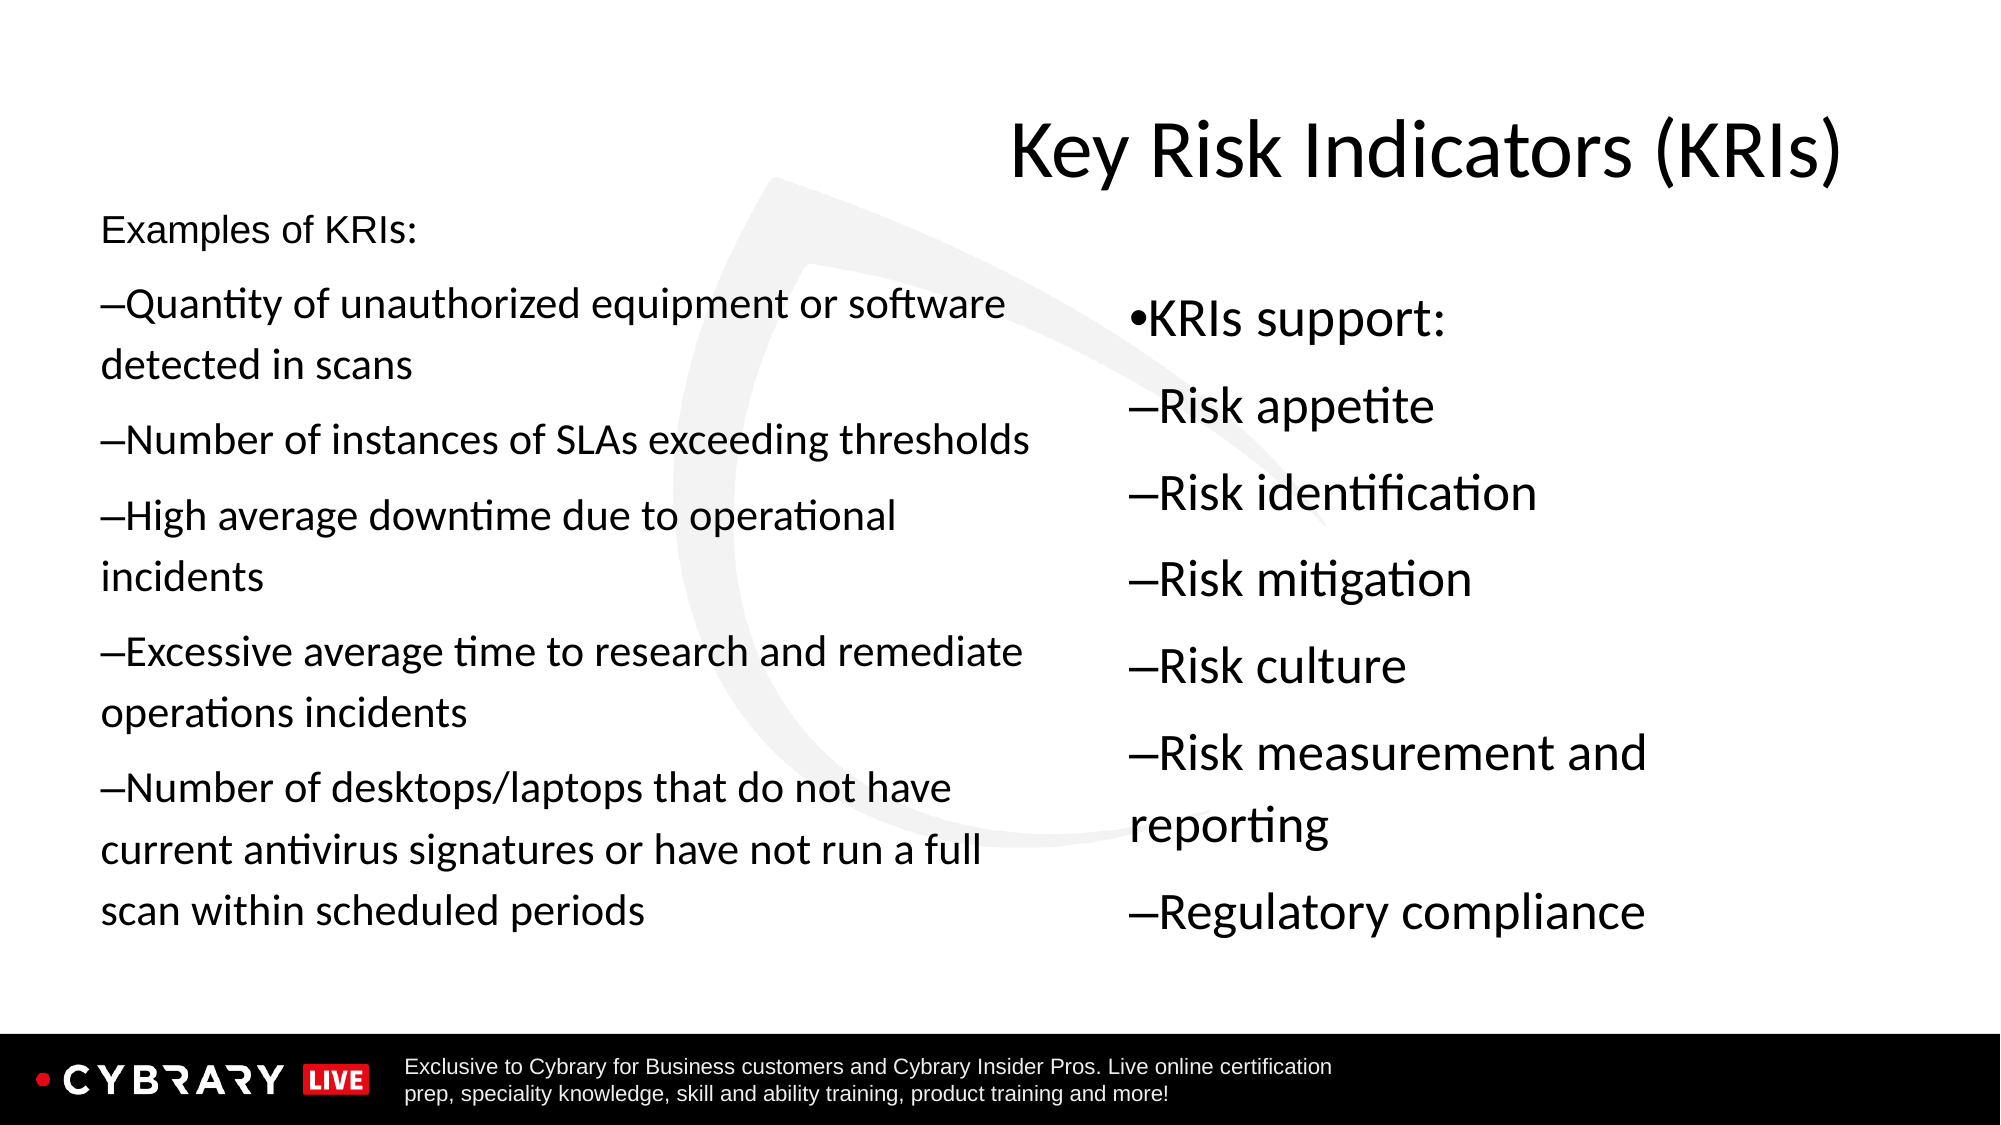

# Key Risk Indicators (KRIs)
Examples of KRIs:
–Quantity of unauthorized equipment or software detected in scans
–Number of instances of SLAs exceeding thresholds
–High average downtime due to operational incidents
–Excessive average time to research and remediate operations incidents
–Number of desktops/laptops that do not have current antivirus signatures or have not run a full scan within scheduled periods
•KRIs support:
–Risk appetite
–Risk identification
–Risk mitigation
–Risk culture
–Risk measurement and reporting
–Regulatory compliance